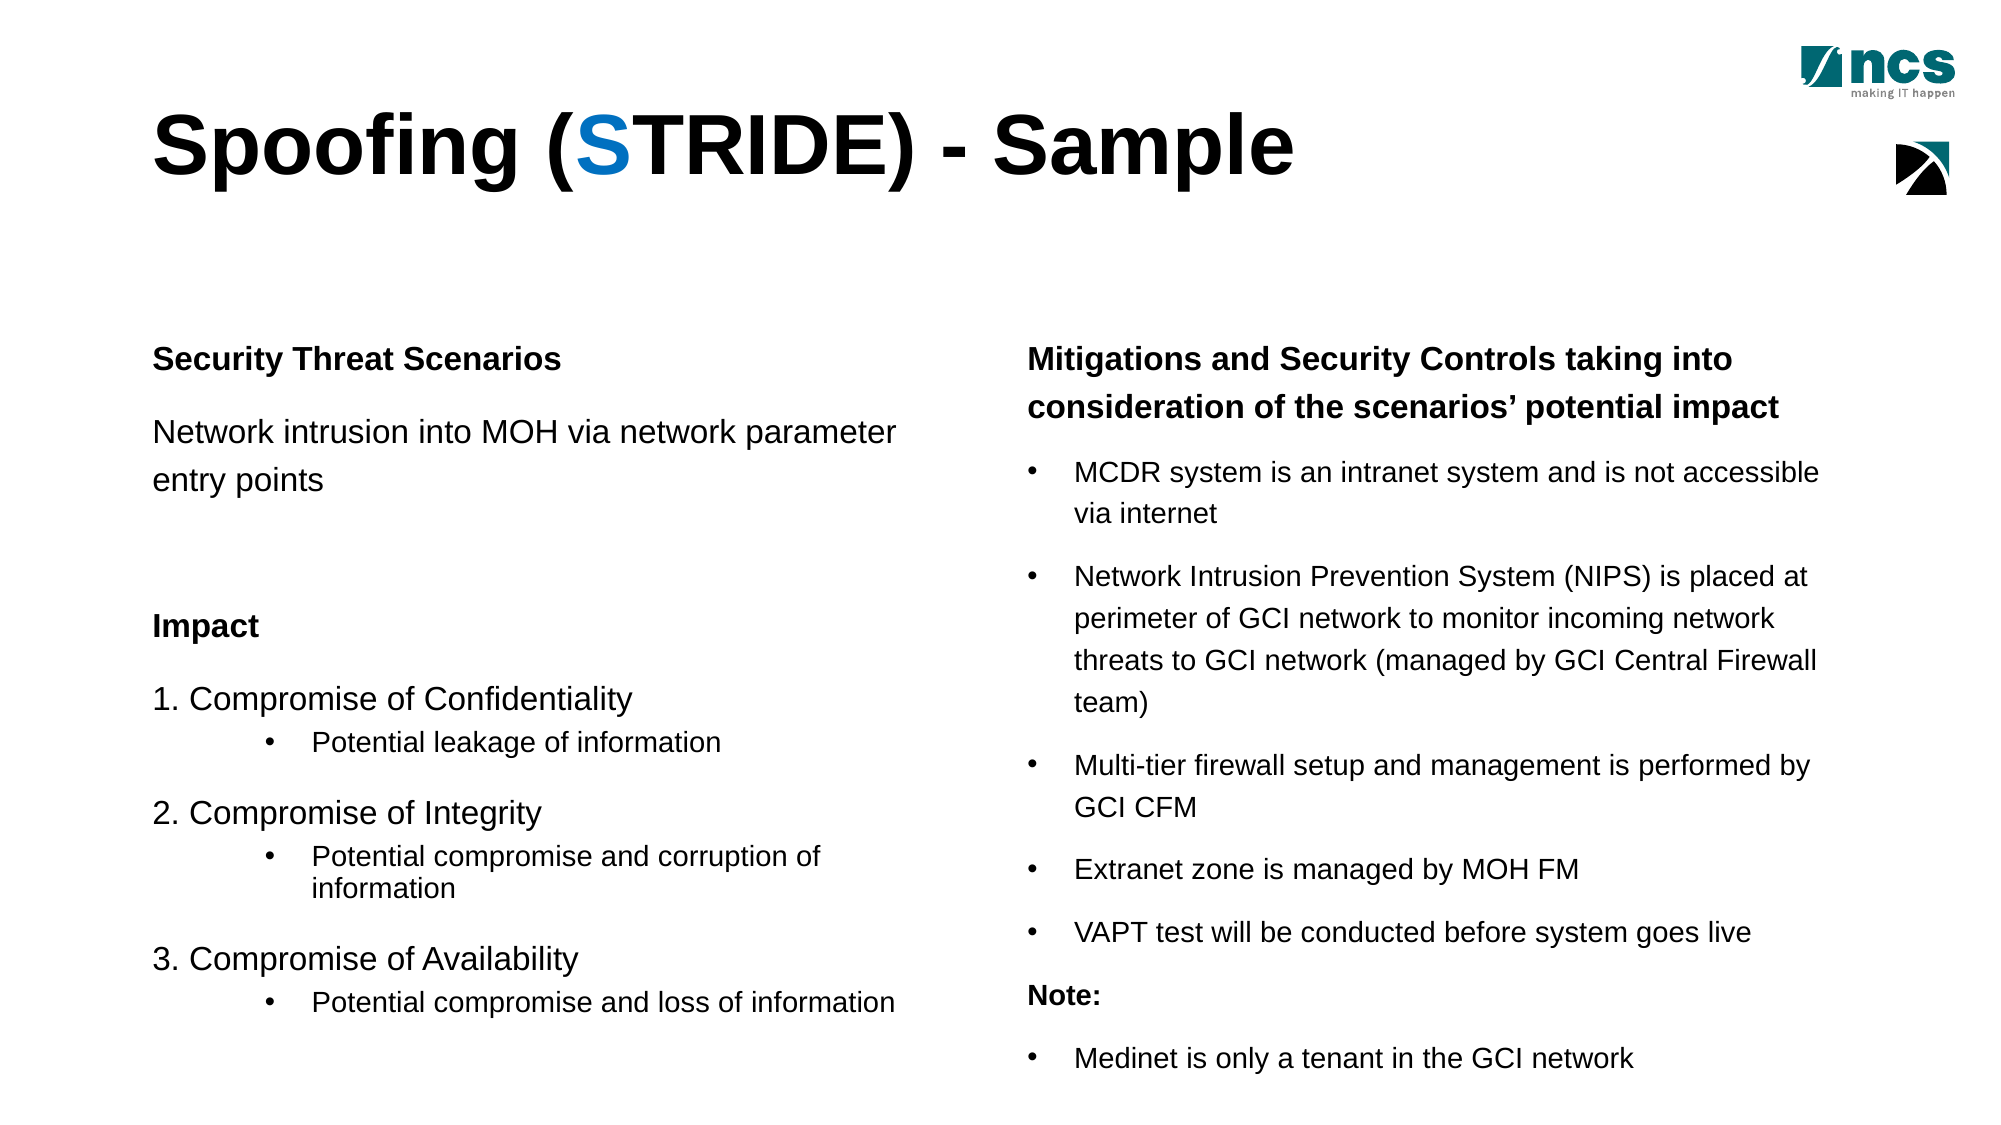

# Spoofing (STRIDE) - Sample

Security Threat Scenarios
Network intrusion into MOH via network parameter entry points

Impact
1. Compromise of Confidentiality
Potential leakage of information
2. Compromise of Integrity
Potential compromise and corruption of information
3. Compromise of Availability
Potential compromise and loss of information
Mitigations and Security Controls taking into consideration of the scenarios’ potential impact
MCDR system is an intranet system and is not accessible via internet
Network Intrusion Prevention System (NIPS) is placed at perimeter of GCI network to monitor incoming network threats to GCI network (managed by GCI Central Firewall team)
Multi-tier firewall setup and management is performed by GCI CFM
Extranet zone is managed by MOH FM
VAPT test will be conducted before system goes live
Note:
Medinet is only a tenant in the GCI network